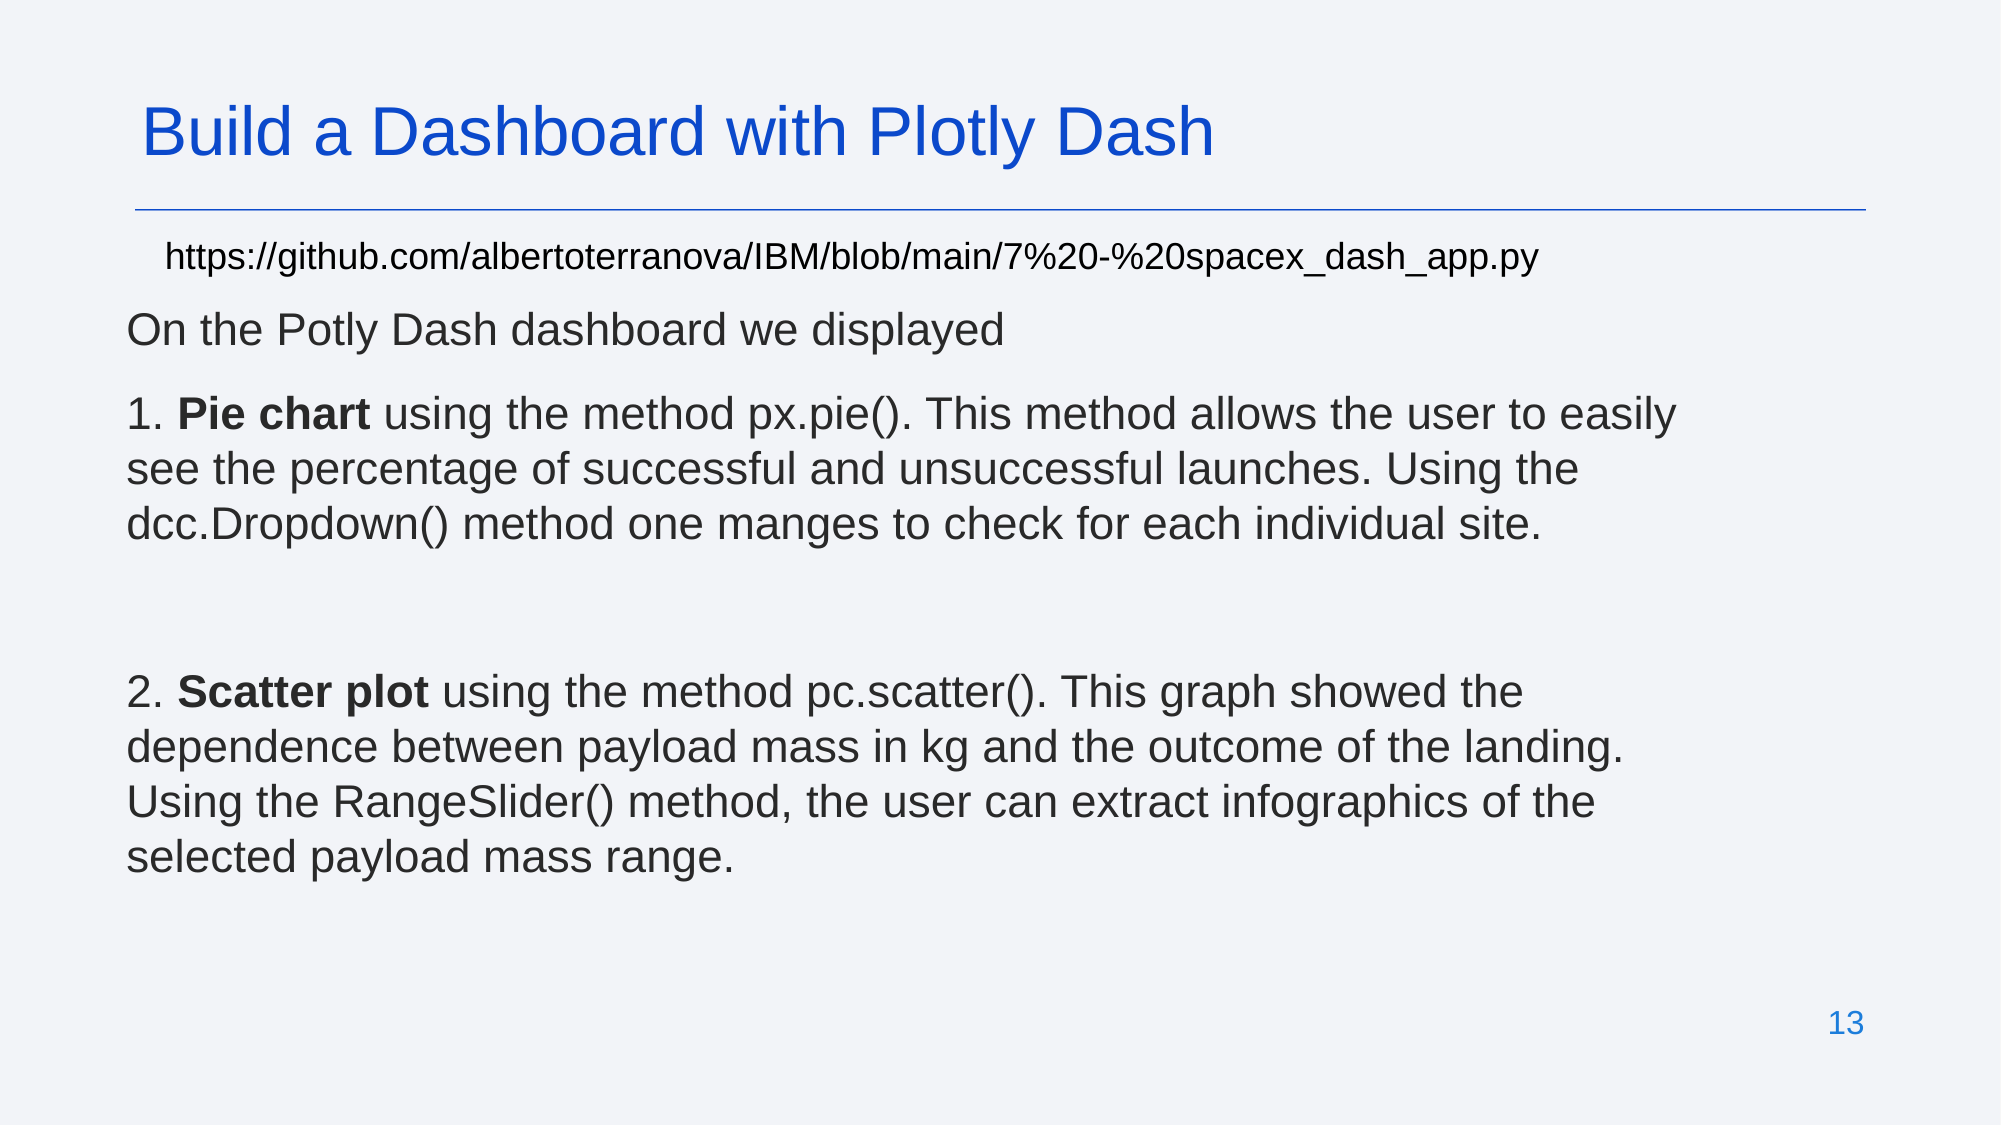

Build a Dashboard with Plotly Dash
https://github.com/albertoterranova/IBM/blob/main/7%20-%20spacex_dash_app.py
On the Potly Dash dashboard we displayed
1. Pie chart using the method px.pie(). This method allows the user to easily see the percentage of successful and unsuccessful launches. Using the dcc.Dropdown() method one manges to check for each individual site.

2. Scatter plot using the method pc.scatter(). This graph showed the dependence between payload mass in kg and the outcome of the landing. Using the RangeSlider() method, the user can extract infographics of the selected payload mass range.
# 13